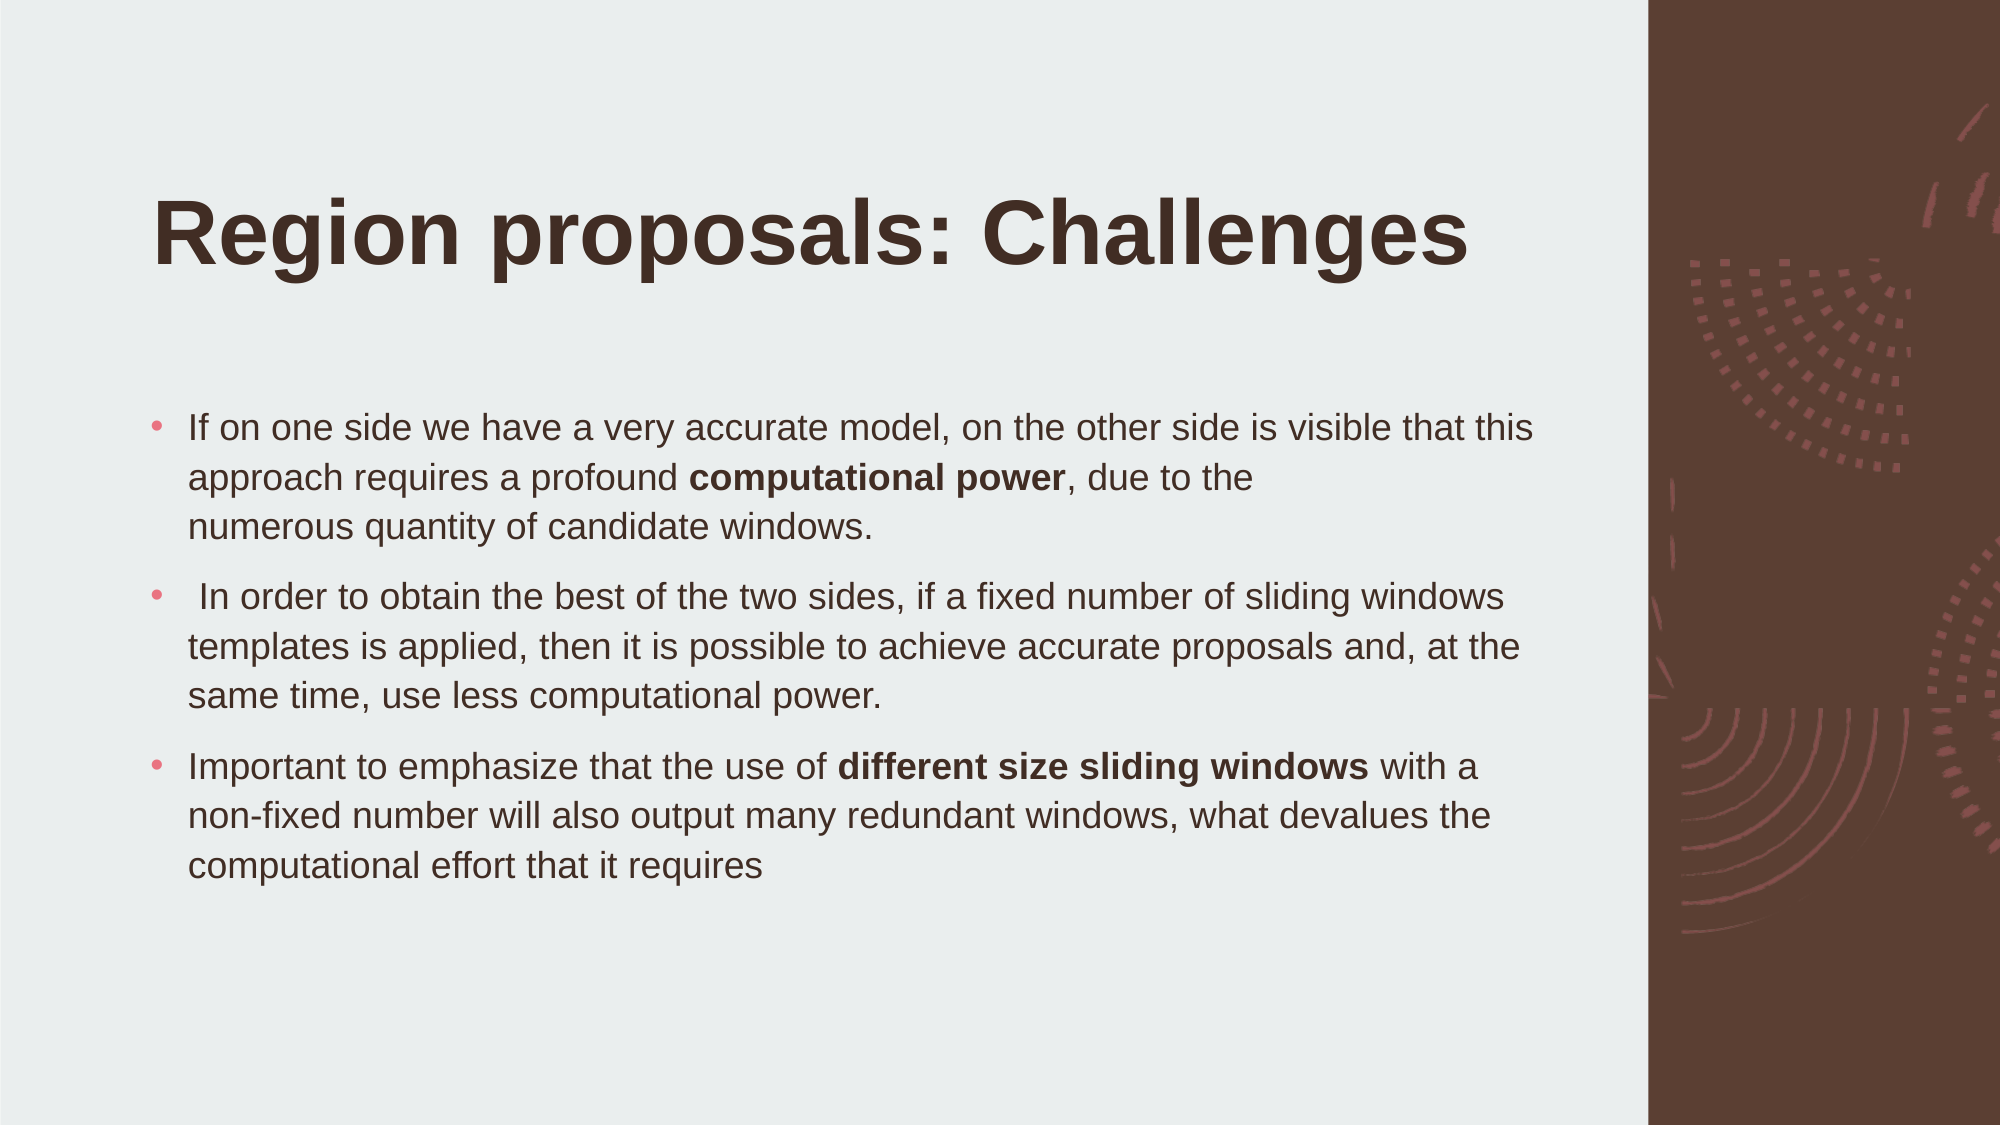

# Region proposals: Challenges
If on one side we have a very accurate model, on the other side is visible that this approach requires a profound computational power, due to the numerous quantity of candidate windows.
 In order to obtain the best of the two sides, if a fixed number of sliding windows templates is applied, then it is possible to achieve accurate proposals and, at the same time, use less computational power.
Important to emphasize that the use of different size sliding windows with a non-fixed number will also output many redundant windows, what devalues the computational effort that it requires